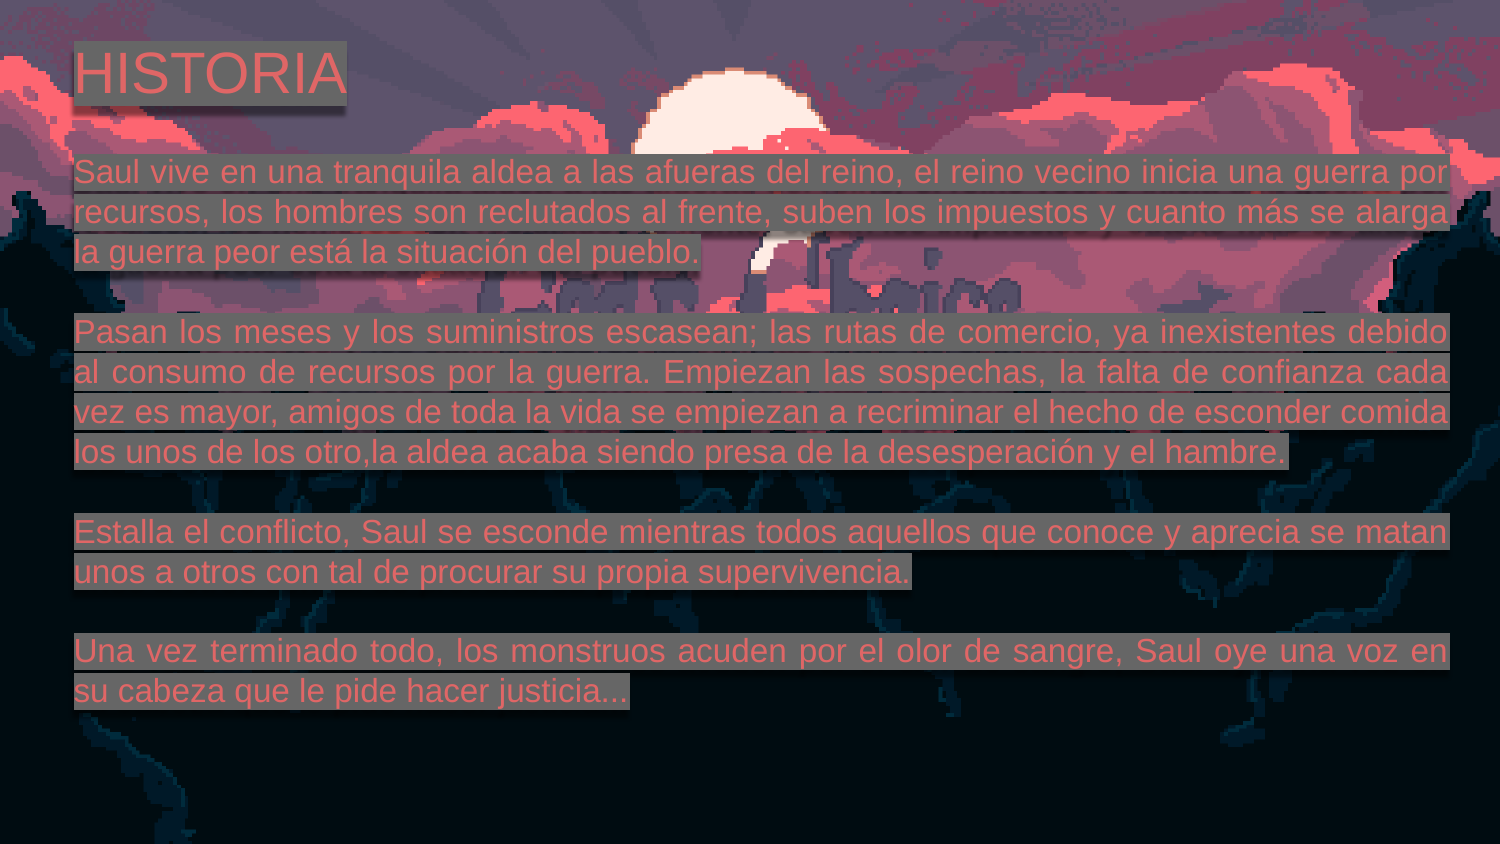

HISTORIA

Saul vive en una tranquila aldea a las afueras del reino, el reino vecino inicia una guerra por recursos, los hombres son reclutados al frente, suben los impuestos y cuanto más se alarga la guerra peor está la situación del pueblo.

Pasan los meses y los suministros escasean; las rutas de comercio, ya inexistentes debido al consumo de recursos por la guerra. Empiezan las sospechas, la falta de confianza cada vez es mayor, amigos de toda la vida se empiezan a recriminar el hecho de esconder comida los unos de los otro,la aldea acaba siendo presa de la desesperación y el hambre.

Estalla el conflicto, Saul se esconde mientras todos aquellos que conoce y aprecia se matan unos a otros con tal de procurar su propia supervivencia.

Una vez terminado todo, los monstruos acuden por el olor de sangre, Saul oye una voz en su cabeza que le pide hacer justicia...